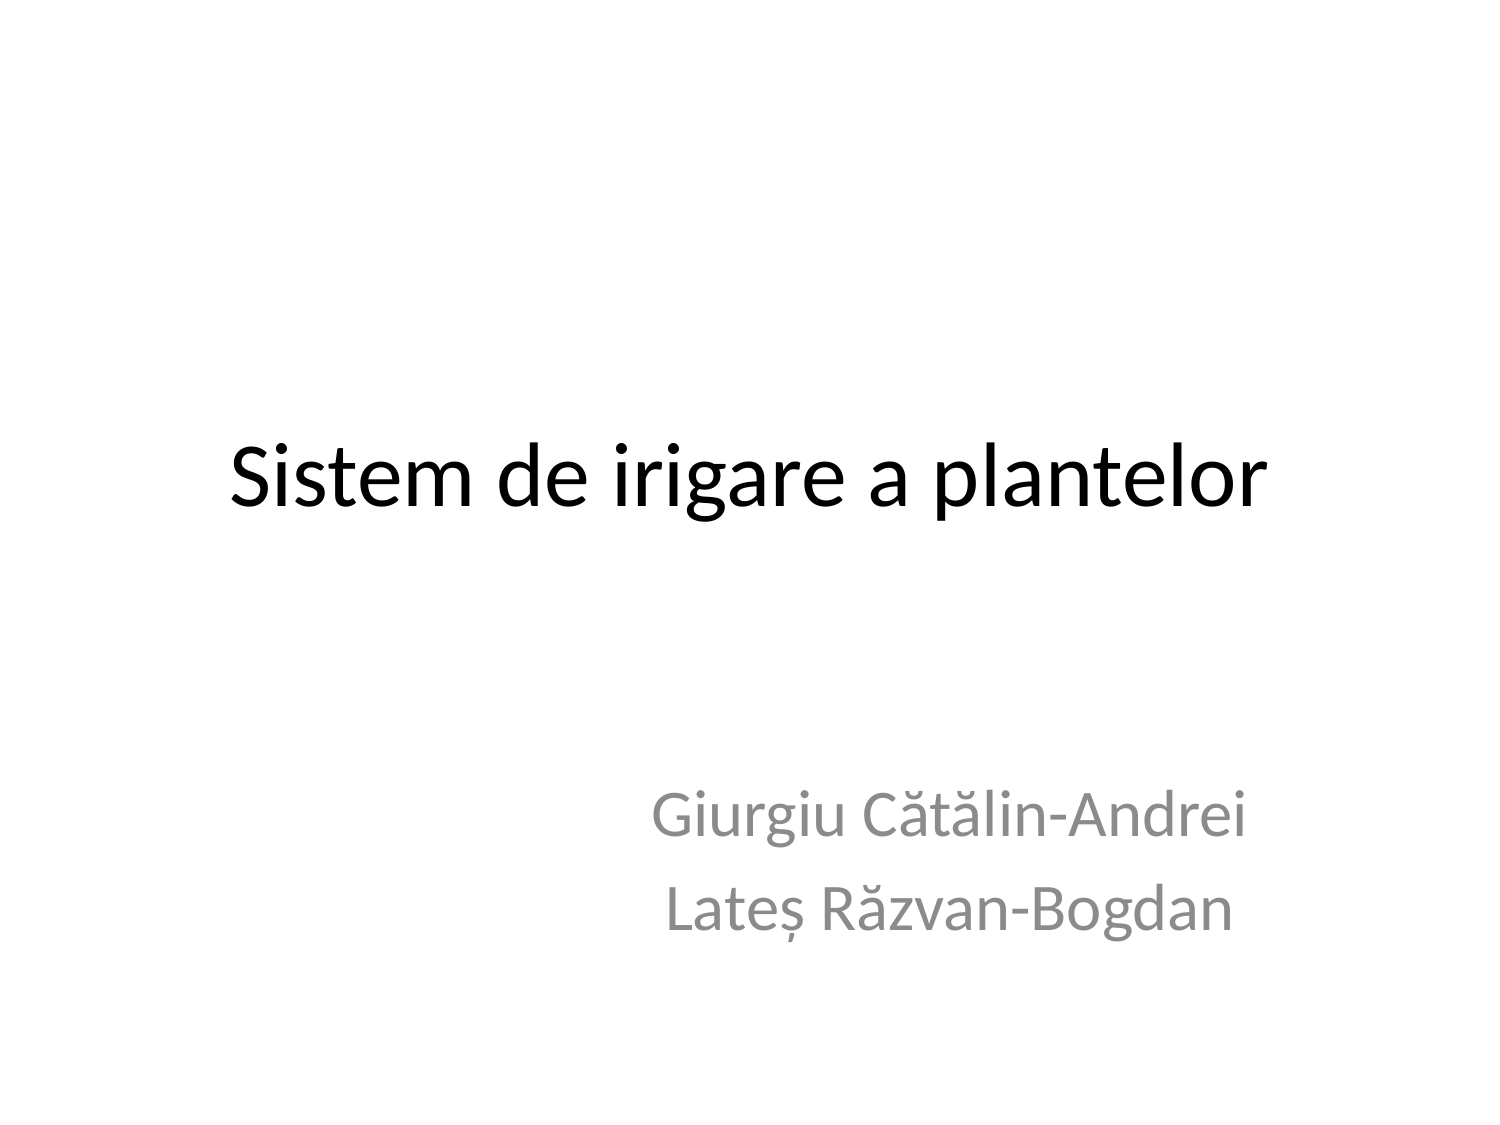

# Sistem de irigare a plantelor
Giurgiu Cătălin-Andrei
Lateș Răzvan-Bogdan